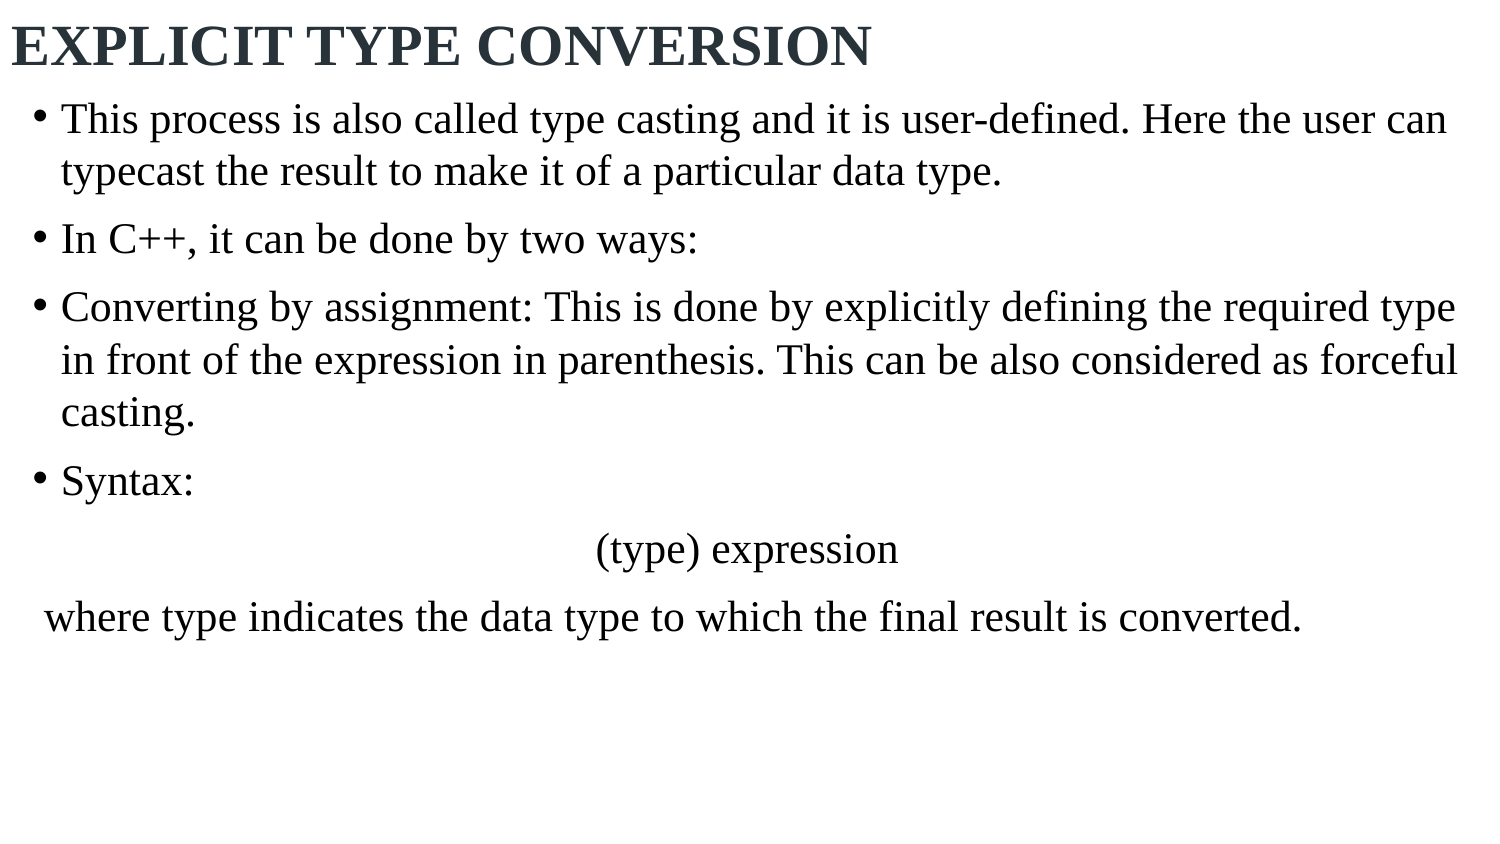

# EXPLICIT TYPE CONVERSION
This process is also called type casting and it is user-defined. Here the user can typecast the result to make it of a particular data type.
In C++, it can be done by two ways:
Converting by assignment: This is done by explicitly defining the required type in front of the expression in parenthesis. This can be also considered as forceful casting.
Syntax:
(type) expression
 where type indicates the data type to which the final result is converted.